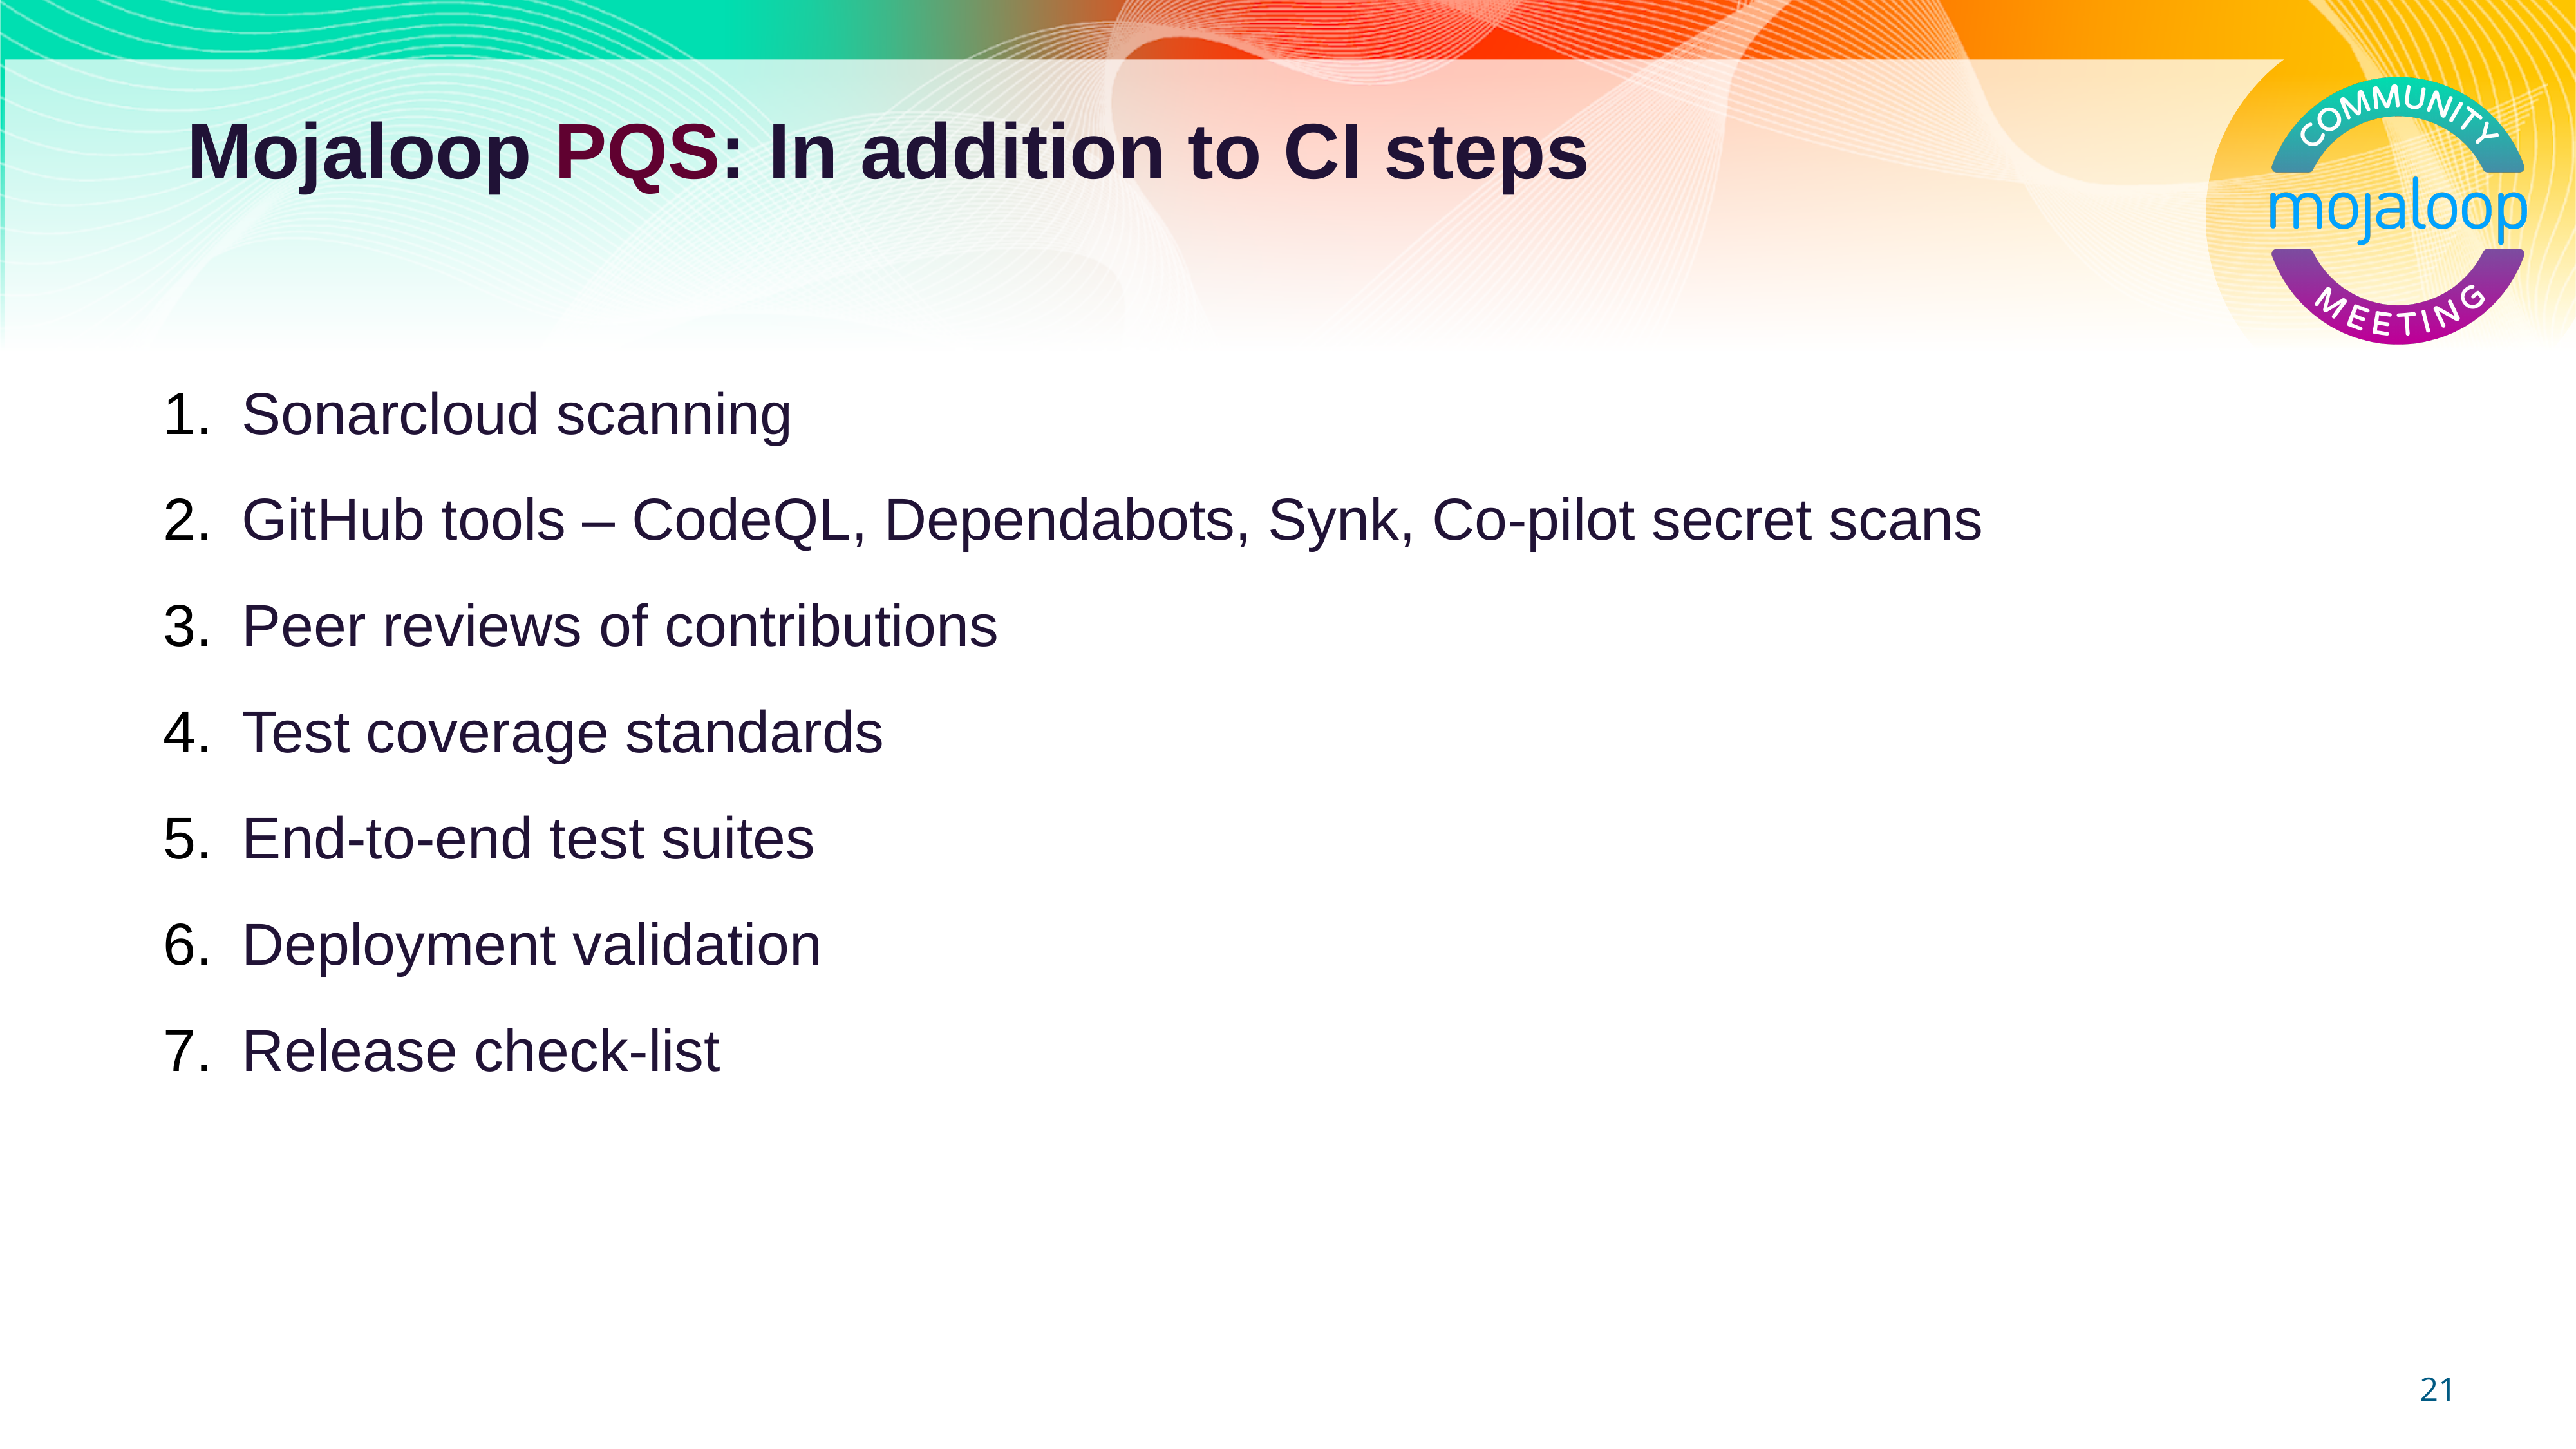

# Mojaloop PQS: In addition to CI steps
Sonarcloud scanning
GitHub tools – CodeQL, Dependabots, Synk, Co-pilot secret scans
Peer reviews of contributions
Test coverage standards
End-to-end test suites
Deployment validation
Release check-list
21